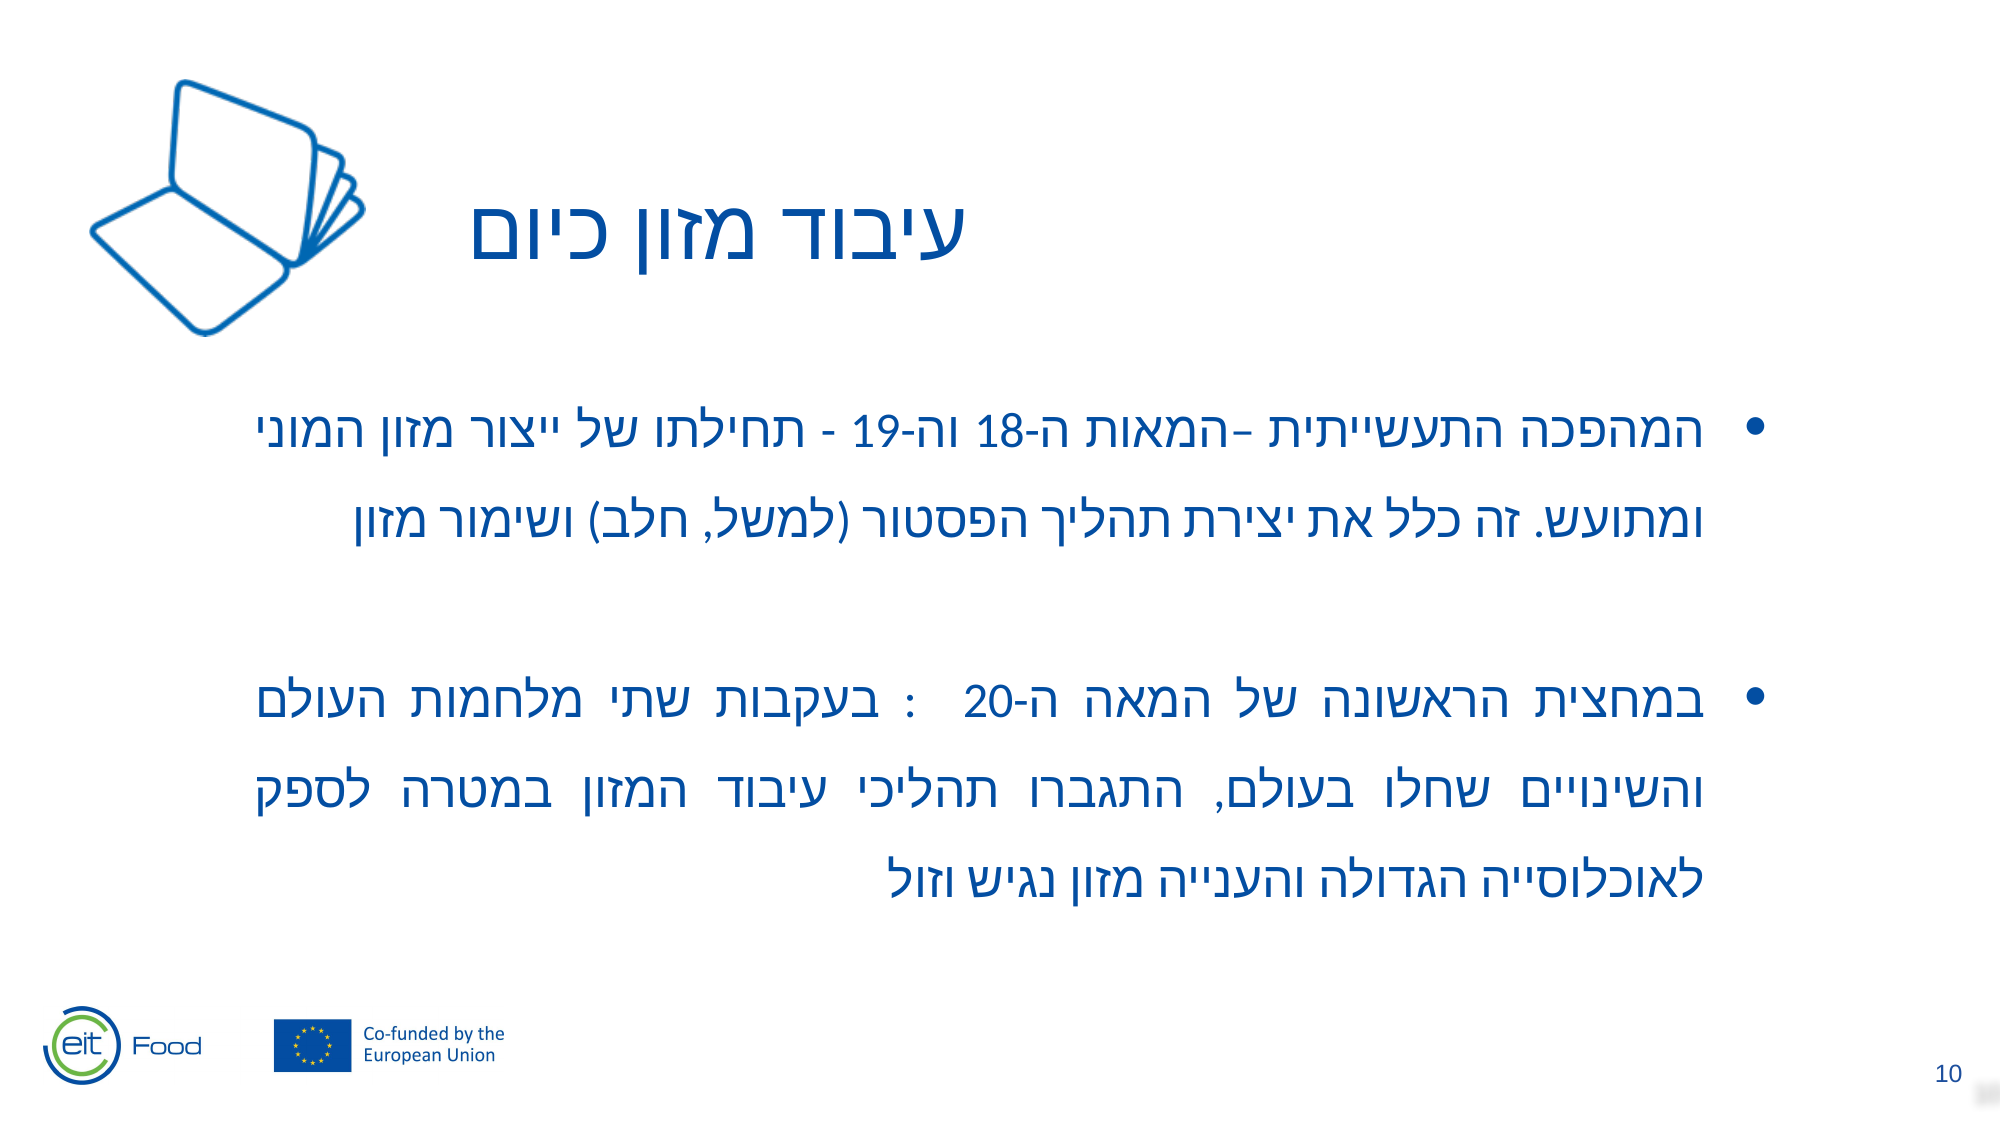

עיבוד מזון כיום

המהפכה התעשייתית –המאות ה-18 וה-19 - תחילתו של ייצור מזון המוני ומתועש. זה כלל את יצירת תהליך הפסטור (למשל, חלב) ושימור מזון

במחצית הראשונה של המאה ה-20  : בעקבות שתי מלחמות העולם והשינויים שחלו בעולם, התגברו תהליכי עיבוד המזון במטרה לספק לאוכלוסייה הגדולה והענייה מזון נגיש וזול
10